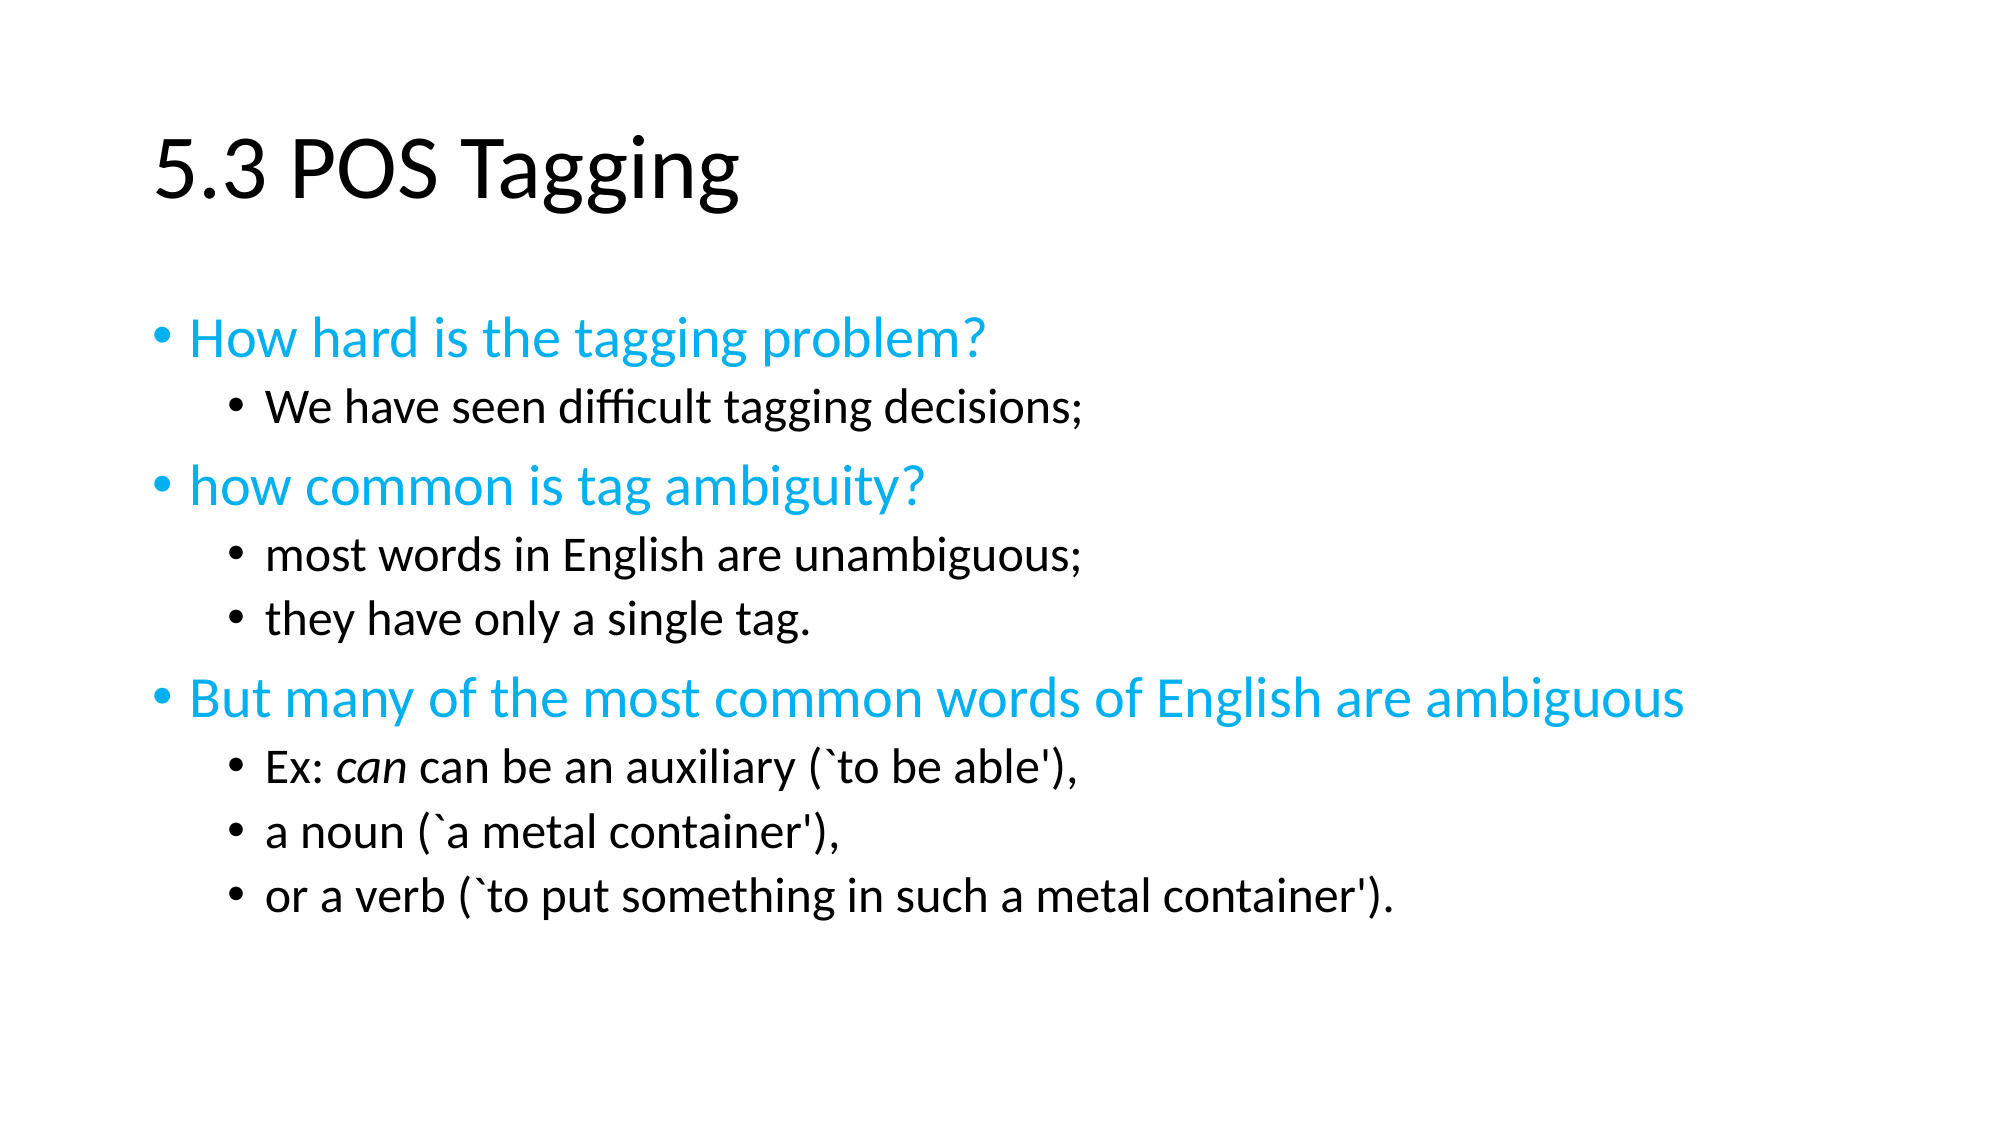

# 5.3 POS Tagging
How hard is the tagging problem?
We have seen difficult tagging decisions;
how common is tag ambiguity?
most words in English are unambiguous;
they have only a single tag.
But many of the most common words of English are ambiguous
Ex: can can be an auxiliary (`to be able'),
a noun (`a metal container'),
or a verb (`to put something in such a metal container').